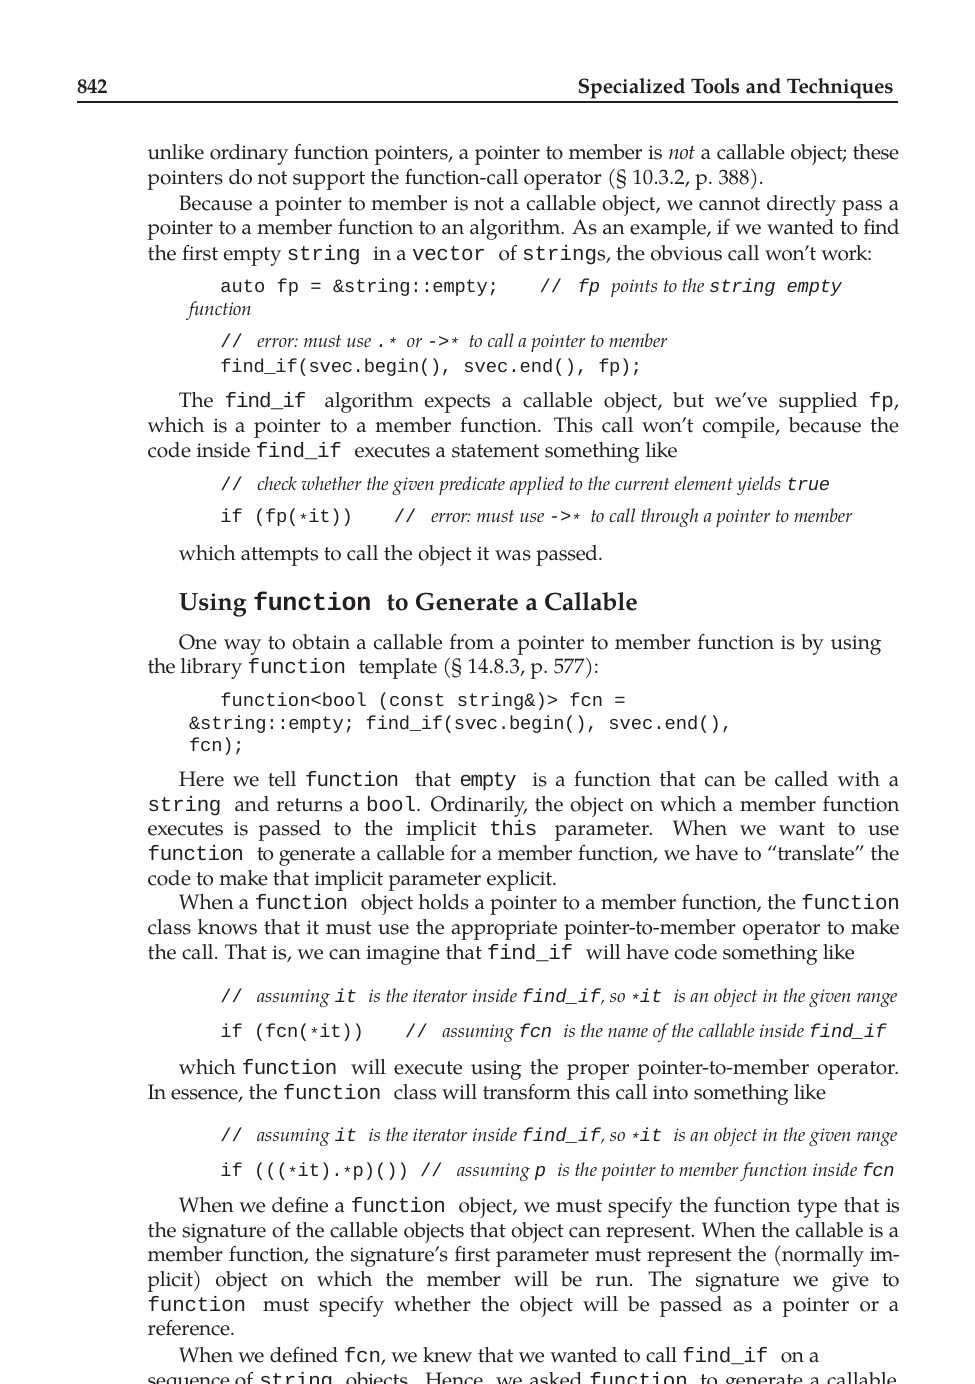

842
Specialized Tools and Techniques

unlike ordinary function pointers, a pointer to member is not a callable object; these pointers do not support the function-call operator (§ 10.3.2, p. 388).
Because a pointer to member is not a callable object, we cannot directly pass a pointer to a member function to an algorithm. As an example, if we wanted to find the first empty string in a vector of strings, the obvious call won’t work:
auto fp = &string::empty;	// fp points to the string empty function
// error: must use .* or ->* to call a pointer to member
find_if(svec.begin(), svec.end(), fp);
The find_if algorithm expects a callable object, but we’ve supplied fp, which is a pointer to a member function. This call won’t compile, because the code inside find_if executes a statement something like
// check whether the given predicate applied to the current element yields true
if (fp(*it))	// error: must use ->* to call through a pointer to member
which attempts to call the object it was passed.
Using function to Generate a Callable
One way to obtain a callable from a pointer to member function is by using the library function template (§ 14.8.3, p. 577):
function<bool (const string&)> fcn = &string::empty; find_if(svec.begin(), svec.end(), fcn);
Here we tell function that empty is a function that can be called with a string and returns a bool. Ordinarily, the object on which a member function executes is passed to the implicit this parameter. When we want to use function to generate a callable for a member function, we have to “translate” the code to make that implicit parameter explicit.
When a function object holds a pointer to a member function, the function class knows that it must use the appropriate pointer-to-member operator to make the call. That is, we can imagine that find_if will have code something like
// assuming it is the iterator inside find_if, so *it is an object in the given range
if (fcn(*it))	// assuming fcn is the name of the callable inside find_if
which function will execute using the proper pointer-to-member operator. In essence, the function class will transform this call into something like
// assuming it is the iterator inside find_if, so *it is an object in the given range
if (((*it).*p)()) // assuming p is the pointer to member function inside fcn
When we define a function object, we must specify the function type that is the signature of the callable objects that object can represent. When the callable is a member function, the signature’s first parameter must represent the (normally im- plicit) object on which the member will be run. The signature we give to function must specify whether the object will be passed as a pointer or a reference.
When we defined fcn, we knew that we wanted to call find_if on a sequence of string objects. Hence, we asked function to generate a callable that took
string objects. Had our vector held pointers to string, we would have told
function to expect a pointer: